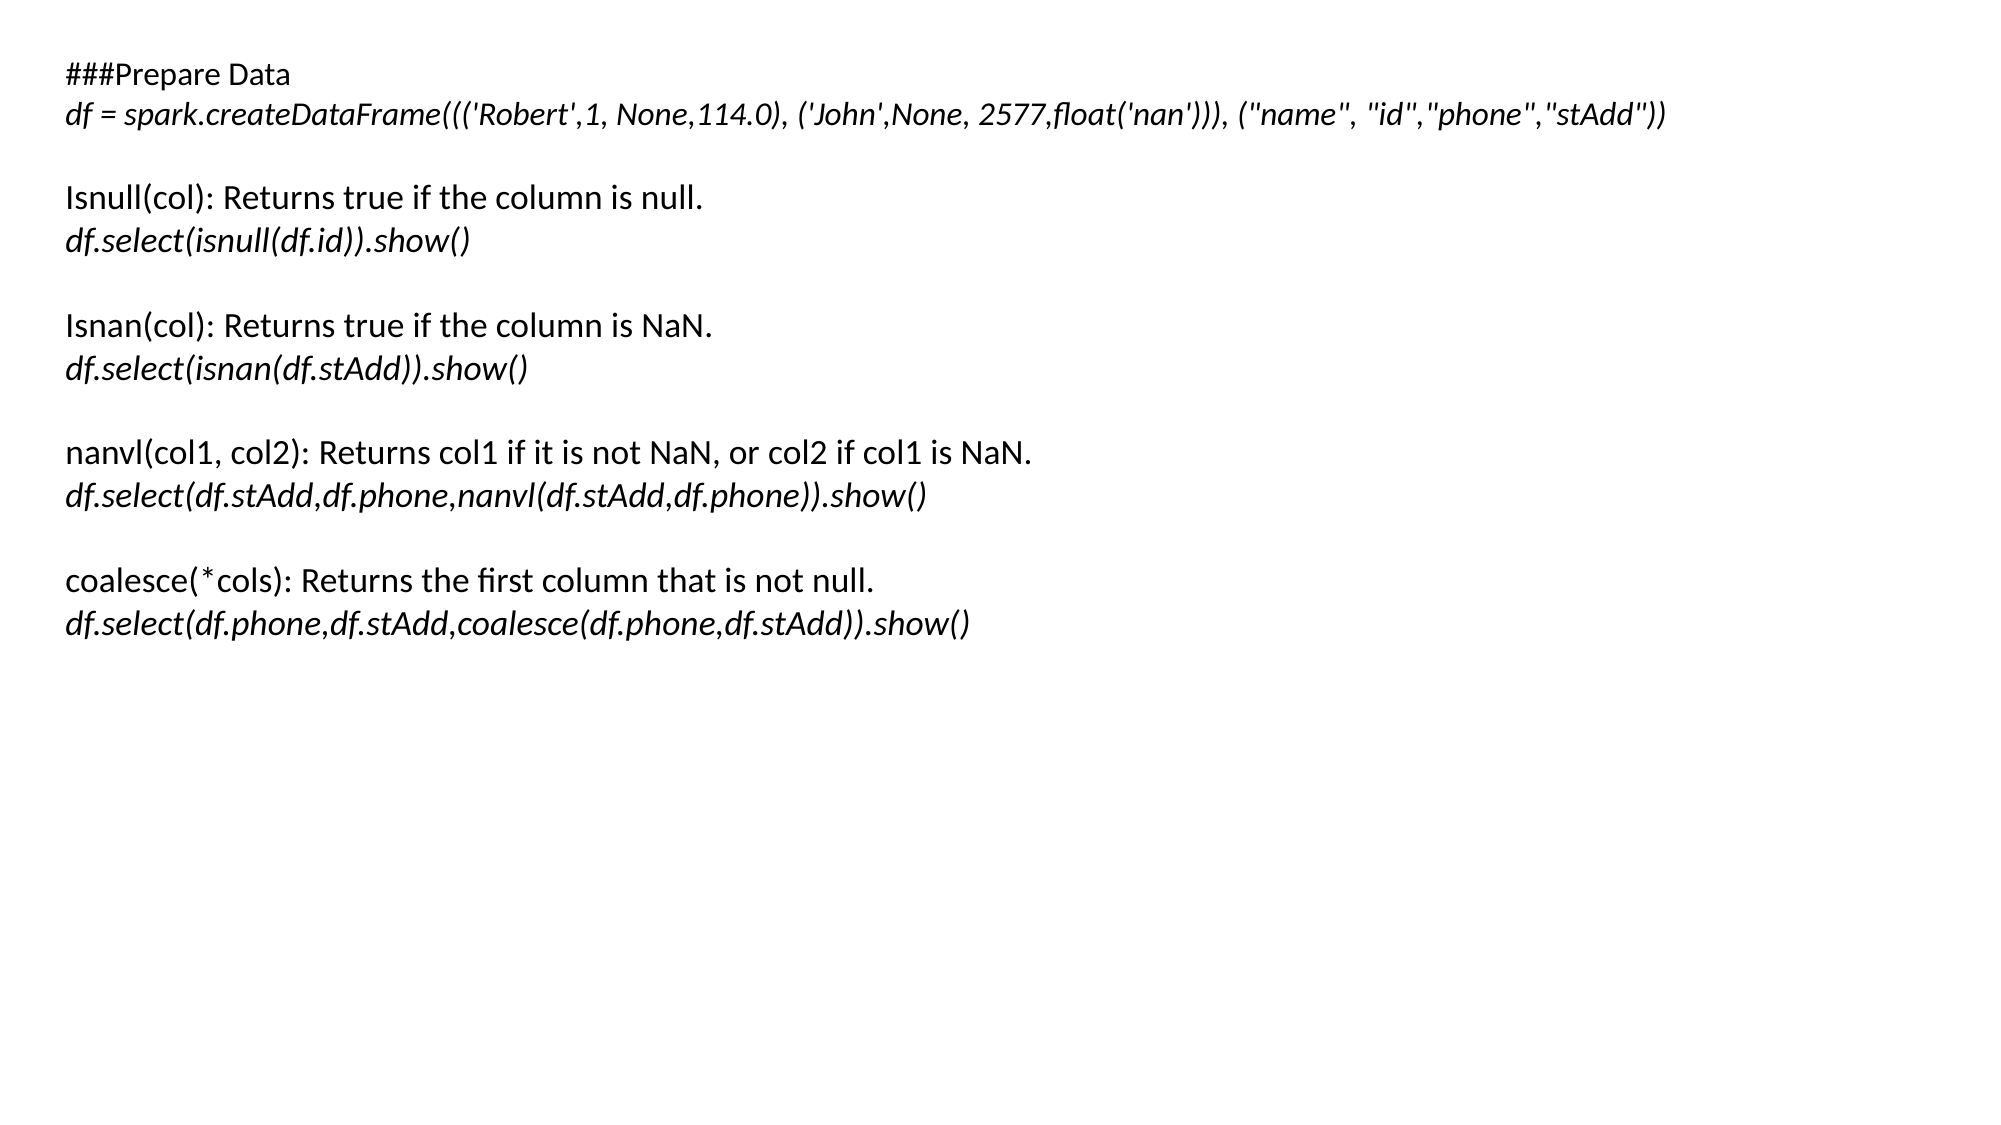

###Prepare Data
df = spark.createDataFrame((('Robert',1, None,114.0), ('John',None, 2577,float('nan'))), ("name", "id","phone","stAdd"))

Isnull(col): Returns true if the column is null.
df.select(isnull(df.id)).show()

Isnan(col): Returns true if the column is NaN.
df.select(isnan(df.stAdd)).show()

nanvl(col1, col2): Returns col1 if it is not NaN, or col2 if col1 is NaN.
df.select(df.stAdd,df.phone,nanvl(df.stAdd,df.phone)).show()

coalesce(*cols): Returns the first column that is not null.
df.select(df.phone,df.stAdd,coalesce(df.phone,df.stAdd)).show()